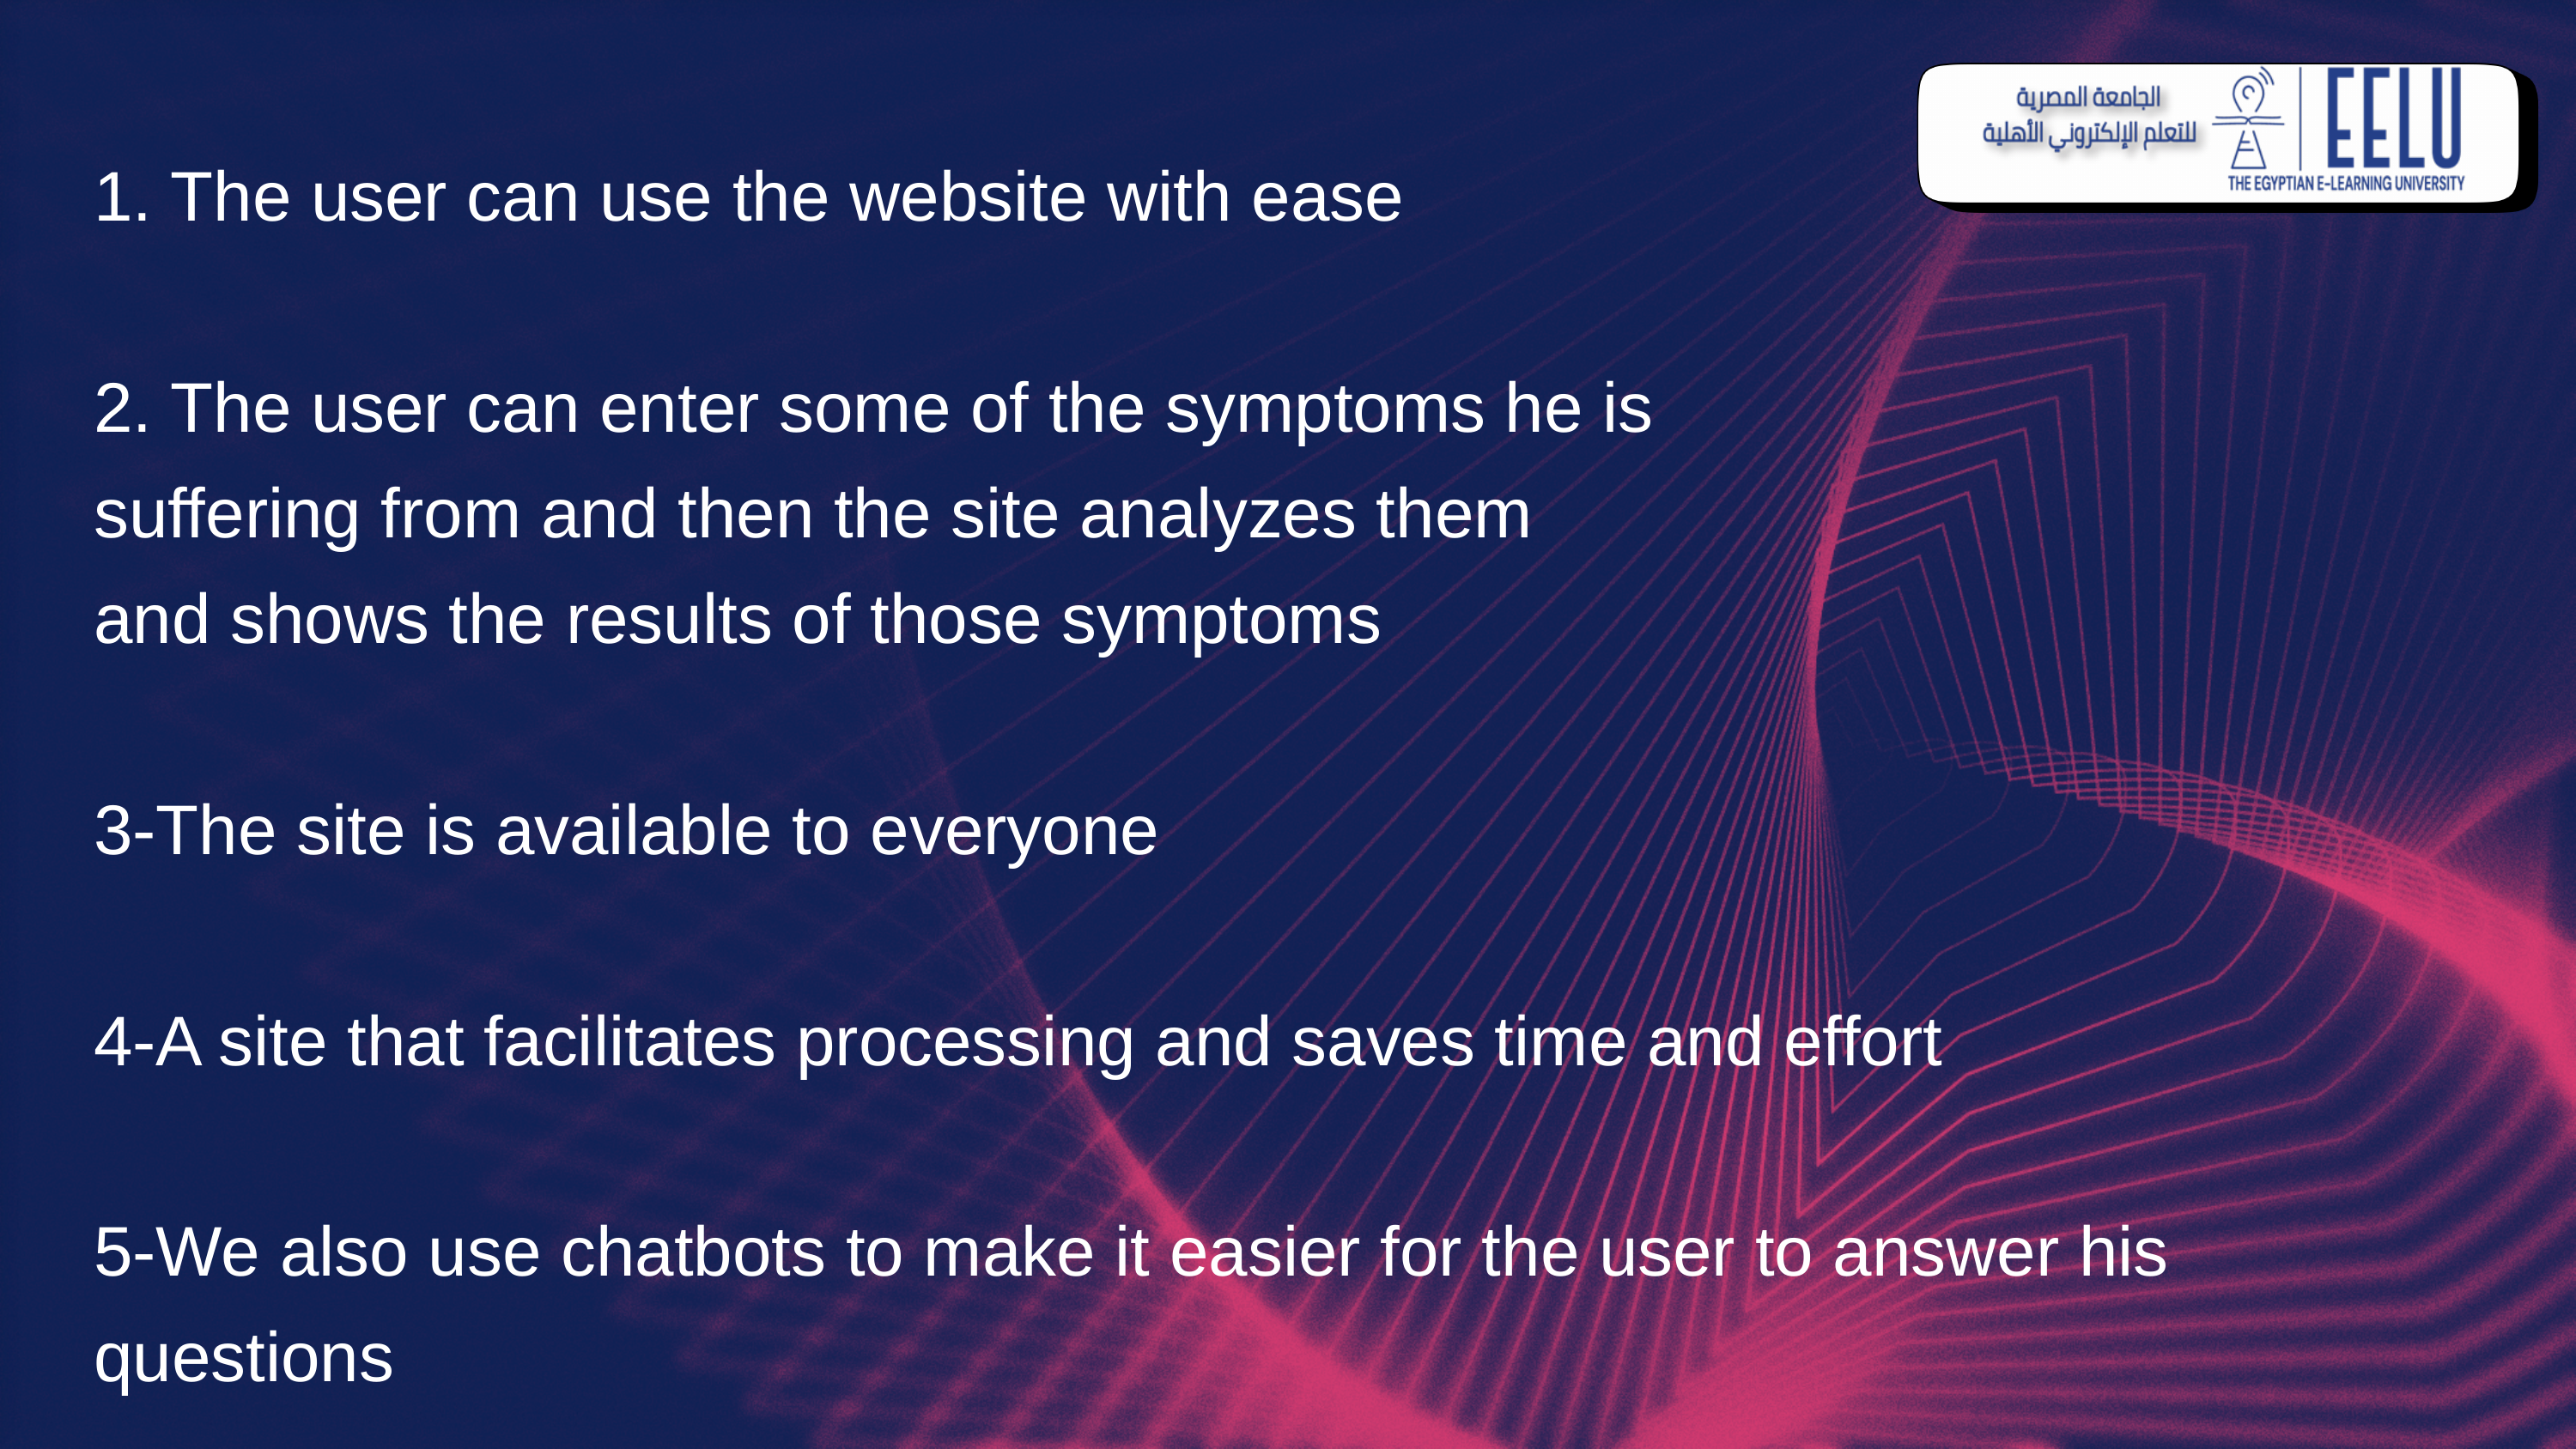

1. The user can use the website with ease

2. The user can enter some of the symptoms he is
suffering from and then the site analyzes them
and shows the results of those symptoms

3-The site is available to everyone

4-A site that facilitates processing and saves time and effort

5-We also use chatbots to make it easier for the user to answer his questions